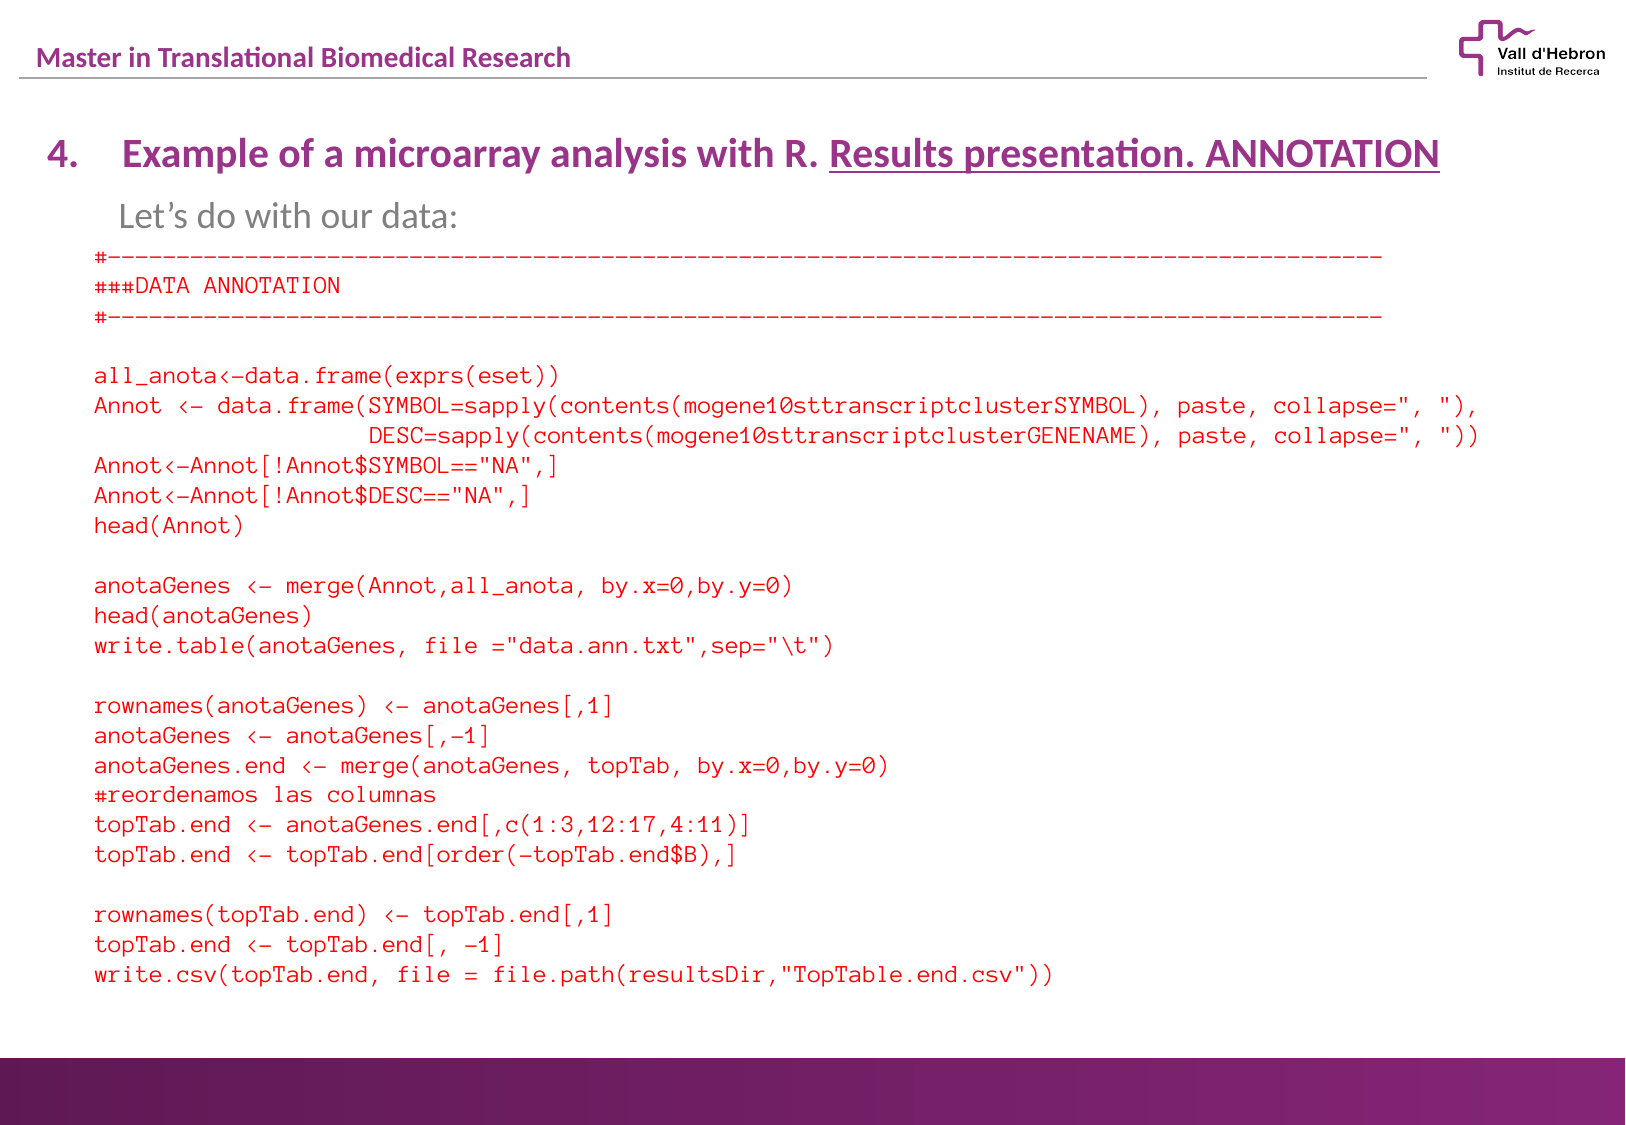

Example of a microarray analysis with R. Results presentation. ANNOTATION
Let’s do with our data:
#---------------------------------------------------------------------------------------------
###DATA ANNOTATION
#---------------------------------------------------------------------------------------------

all_anota<-data.frame(exprs(eset))
Annot <- data.frame(SYMBOL=sapply(contents(mogene10sttranscriptclusterSYMBOL), paste, collapse=", "),
                    DESC=sapply(contents(mogene10sttranscriptclusterGENENAME), paste, collapse=", "))
Annot<-Annot[!Annot$SYMBOL=="NA",]
Annot<-Annot[!Annot$DESC=="NA",]
head(Annot)

anotaGenes <- merge(Annot,all_anota, by.x=0,by.y=0)
head(anotaGenes)
write.table(anotaGenes, file ="data.ann.txt",sep="\t")

rownames(anotaGenes) <- anotaGenes[,1]
anotaGenes <- anotaGenes[,-1]
anotaGenes.end <- merge(anotaGenes, topTab, by.x=0,by.y=0)
#reordenamos las columnas
topTab.end <- anotaGenes.end[,c(1:3,12:17,4:11)]
topTab.end <- topTab.end[order(-topTab.end$B),]

rownames(topTab.end) <- topTab.end[,1]
topTab.end <- topTab.end[, -1]
write.csv(topTab.end, file = file.path(resultsDir,"TopTable.end.csv"))